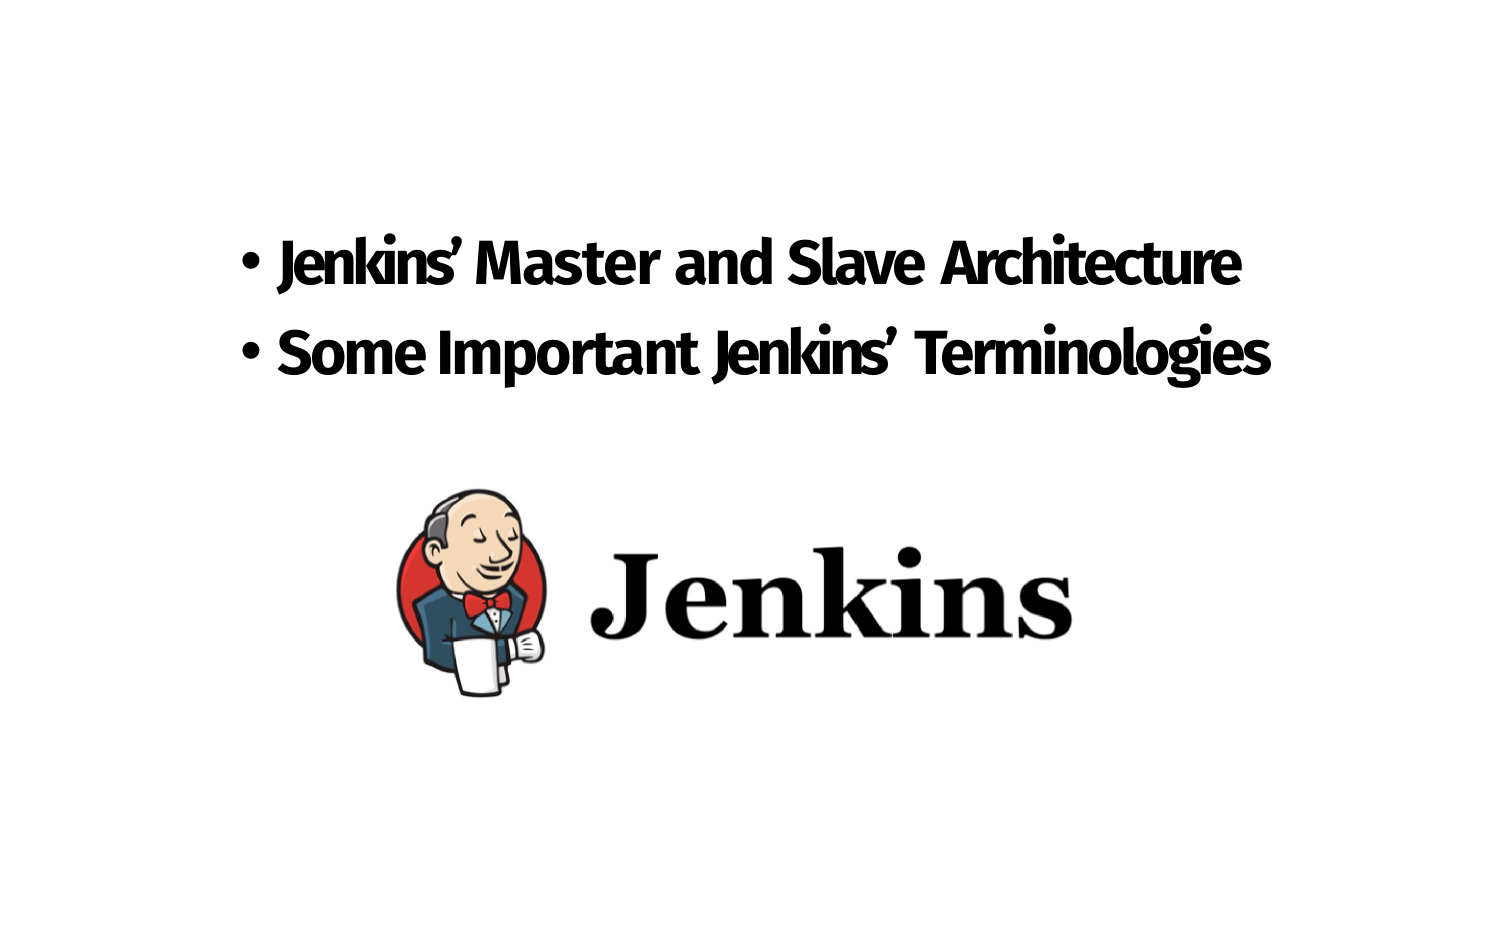

Jenkins’ Master and Slave Architecture
Some Important Jenkins’ Terminologies